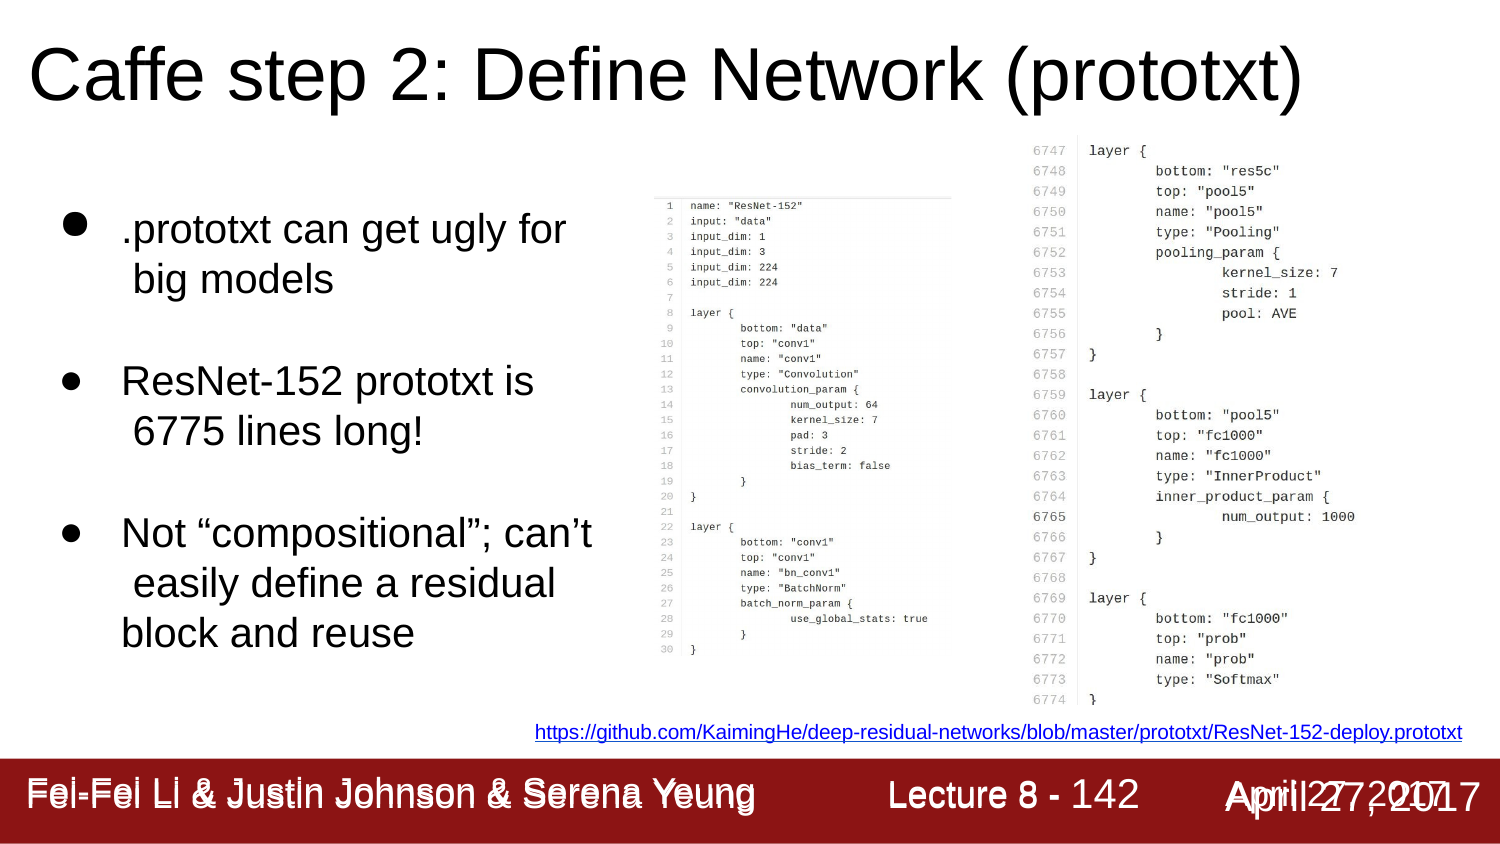

# Caffe step 2: Define Network (prototxt)

.prototxt can get ugly for  big models

ResNet-152 prototxt is  6775 lines long!

Not “compositional”; can’t  easily define a residual  block and reuse
https://github.com/KaimingHe/deep-residual-networks/blob/master/prototxt/ResNet-152-deploy.prototxt
Lecture 8 - 142
April 27, 2017
Fei-Fei Li & Justin Johnson & Serena Yeung
Fei-Fei Li & Justin Johnson & Serena Yeung	Lecture 8 -	April 27, 2017